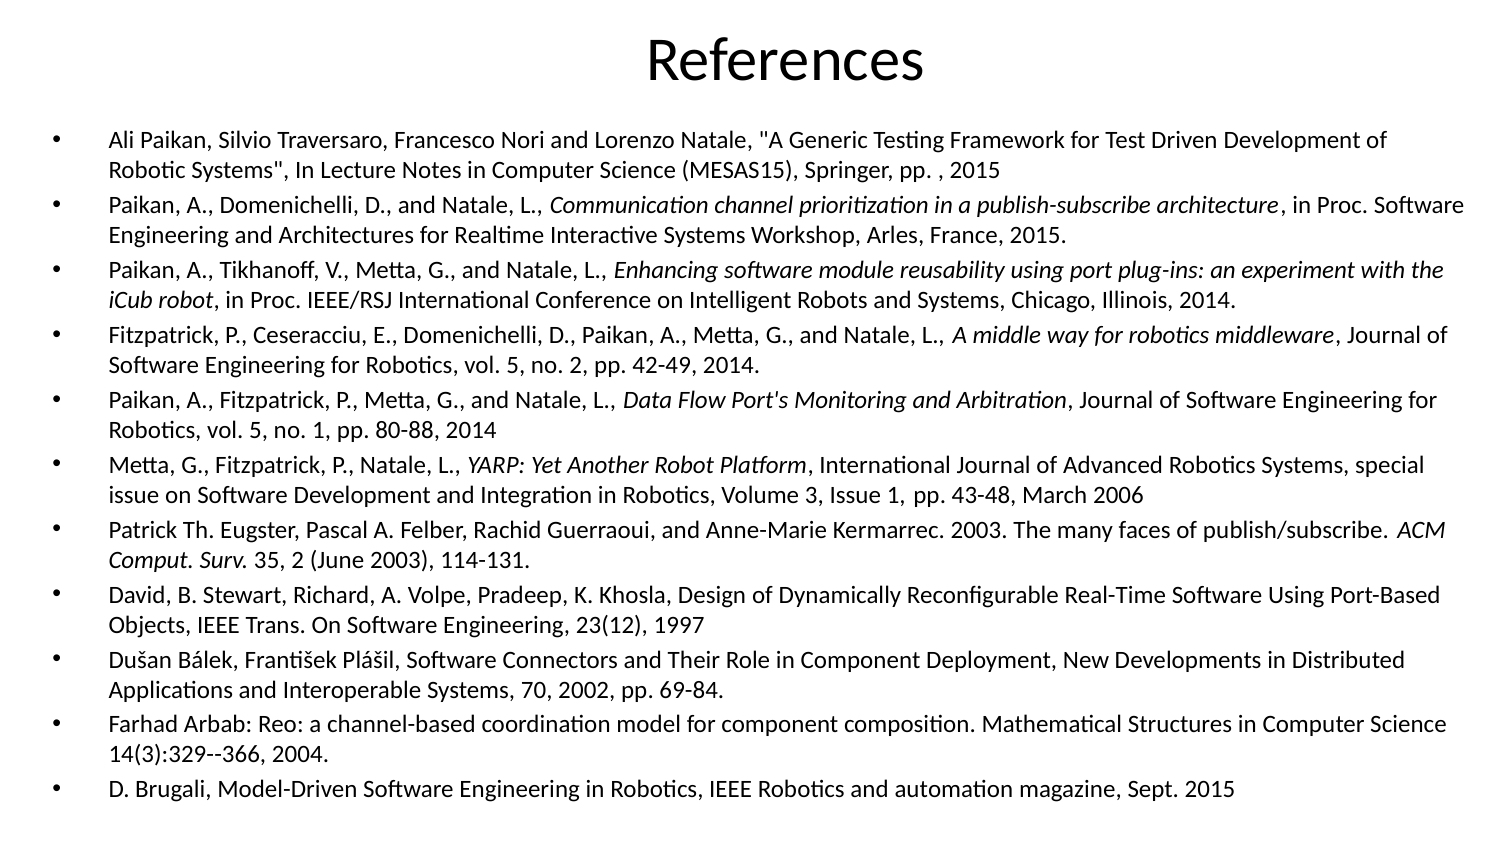

# References
Ali Paikan, Silvio Traversaro, Francesco Nori and Lorenzo Natale, "A Generic Testing Framework for Test Driven Development of Robotic Systems", In Lecture Notes in Computer Science (MESAS15), Springer, pp. , 2015
Paikan, A., Domenichelli, D., and Natale, L., Communication channel prioritization in a publish-subscribe architecture, in Proc. Software Engineering and Architectures for Realtime Interactive Systems Workshop, Arles, France, 2015.
Paikan, A., Tikhanoff, V., Metta, G., and Natale, L., Enhancing software module reusability using port plug-ins: an experiment with the iCub robot, in Proc. IEEE/RSJ International Conference on Intelligent Robots and Systems, Chicago, Illinois, 2014.
Fitzpatrick, P., Ceseracciu, E., Domenichelli, D., Paikan, A., Metta, G., and Natale, L., A middle way for robotics middleware, Journal of Software Engineering for Robotics, vol. 5, no. 2, pp. 42-49, 2014.
Paikan, A., Fitzpatrick, P., Metta, G., and Natale, L., Data Flow Port's Monitoring and Arbitration, Journal of Software Engineering for Robotics, vol. 5, no. 1, pp. 80-88, 2014
Metta, G., Fitzpatrick, P., Natale, L., YARP: Yet Another Robot Platform, International Journal of Advanced Robotics Systems, special issue on Software Development and Integration in Robotics, Volume 3, Issue 1, pp. 43-48, March 2006
Patrick Th. Eugster, Pascal A. Felber, Rachid Guerraoui, and Anne-Marie Kermarrec. 2003. The many faces of publish/subscribe. ACM Comput. Surv. 35, 2 (June 2003), 114-131.
David, B. Stewart, Richard, A. Volpe, Pradeep, K. Khosla, Design of Dynamically Reconfigurable Real-Time Software Using Port-Based Objects, IEEE Trans. On Software Engineering, 23(12), 1997
Dušan Bálek, František Plášil, Software Connectors and Their Role in Component Deployment, New Developments in Distributed Applications and Interoperable Systems, 70, 2002, pp. 69-84.
Farhad Arbab: Reo: a channel-based coordination model for component composition. Mathematical Structures in Computer Science 14(3):329--366, 2004.
D. Brugali, Model-Driven Software Engineering in Robotics, IEEE Robotics and automation magazine, Sept. 2015